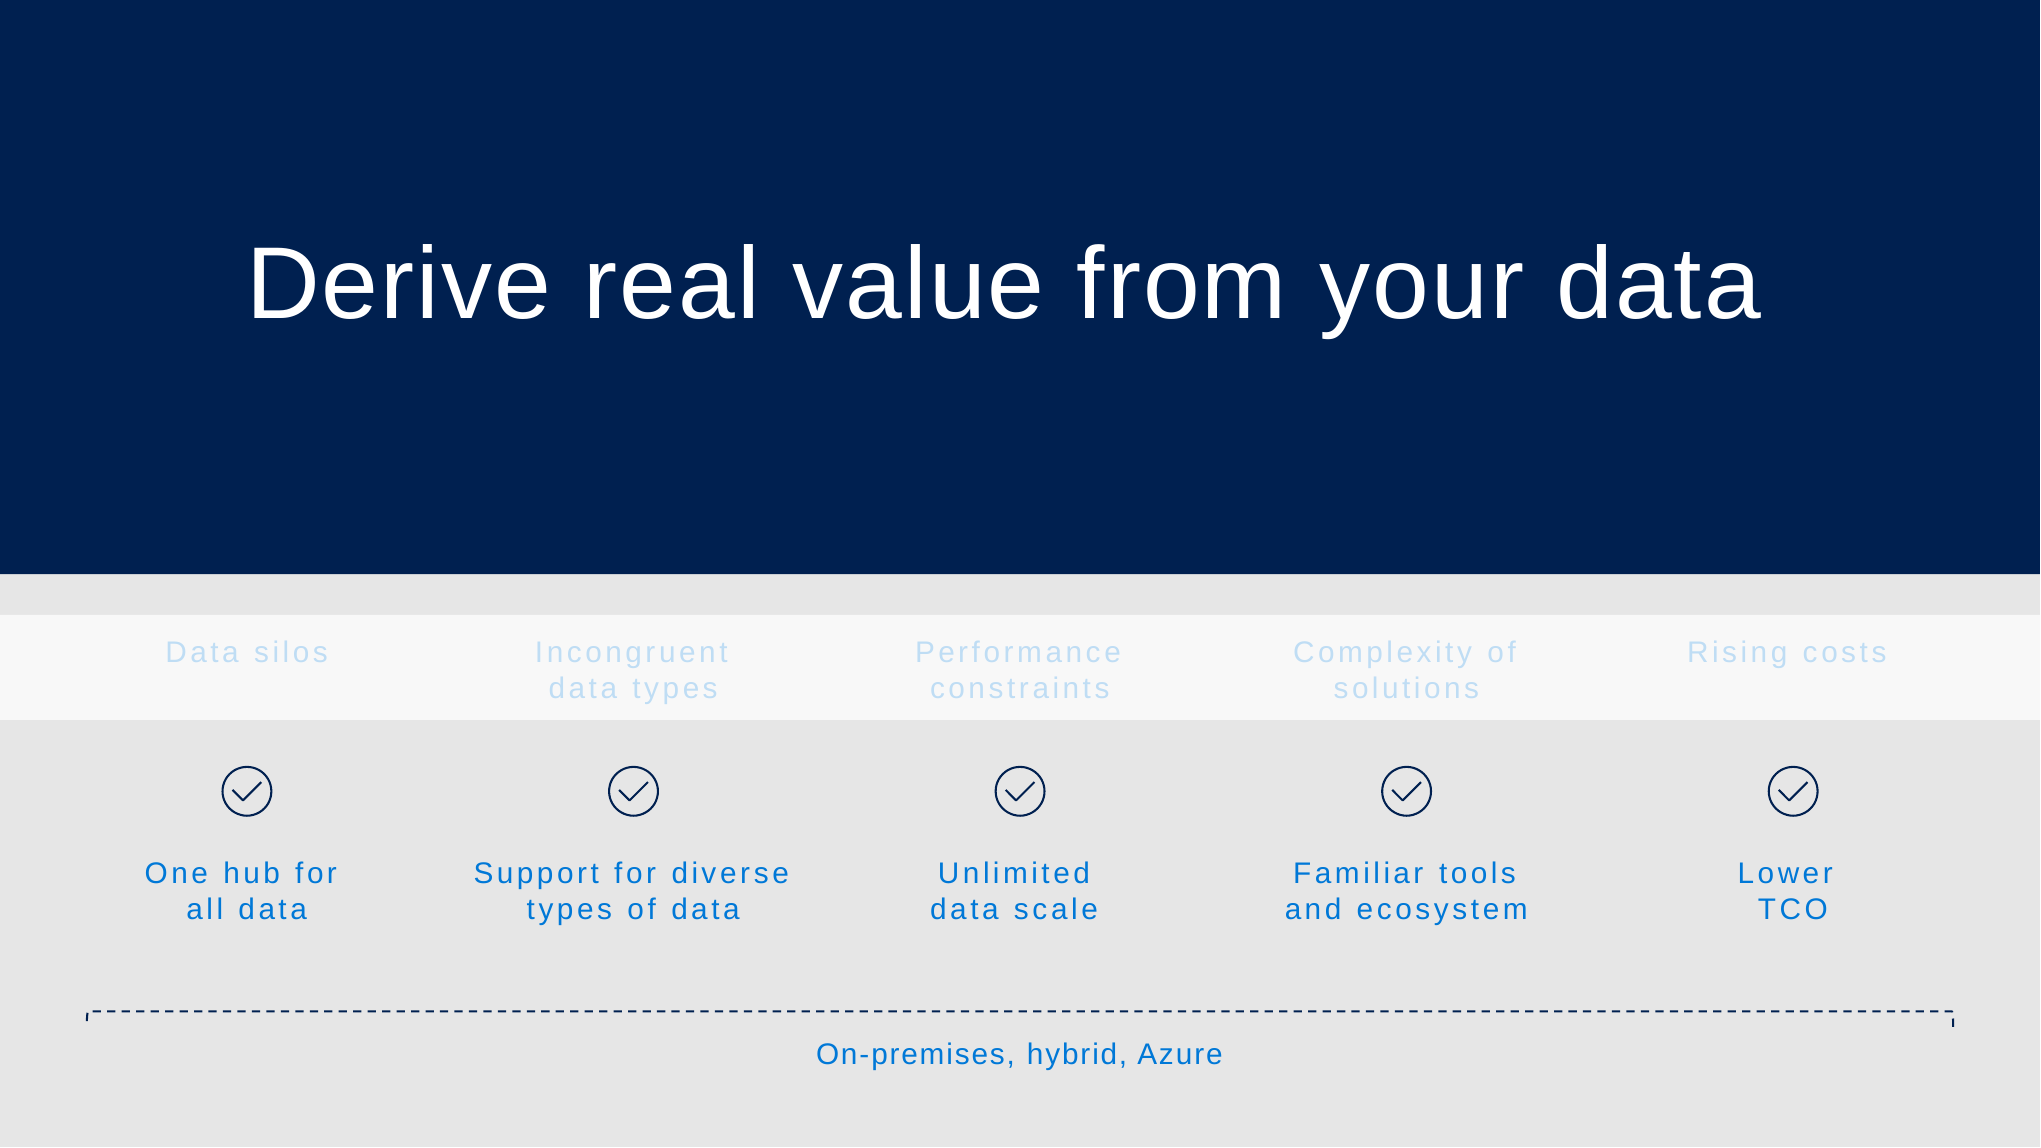

Derive real value from your data

Data silos
Incongruent data types
Performance constraints
Complexity of solutions
Rising costs

One hub for
all data
Support for diverse types of data
Unlimited
data scale
Familiar tools and ecosystem
Lower
TCO
On-premises, hybrid, Azure